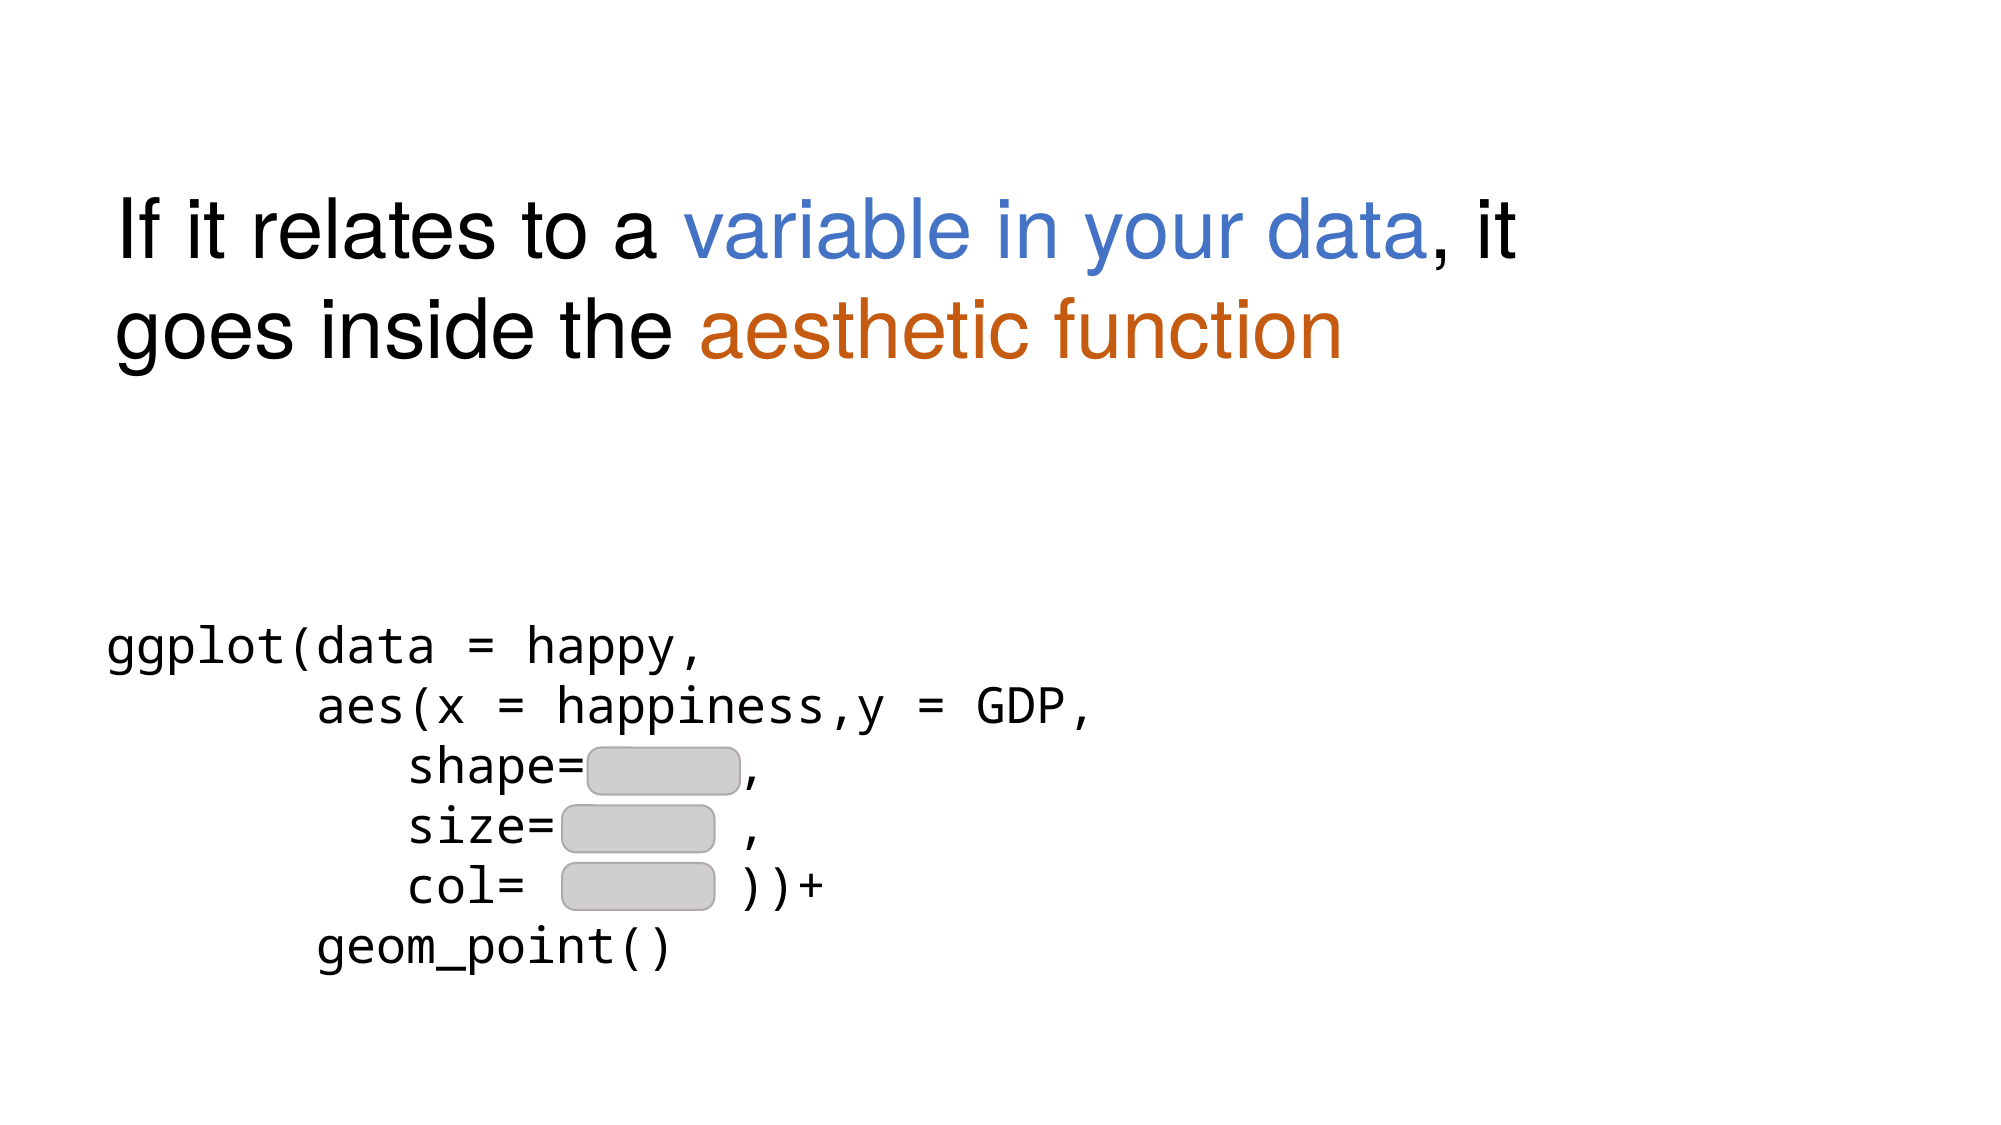

If it relates to a variable in your data, it goes inside the aesthetic function
ggplot(data = happy,
	  aes(x = happiness,y = GDP,
		shape=     ,
		size=      ,
		col=	      ))+
	  geom_point()